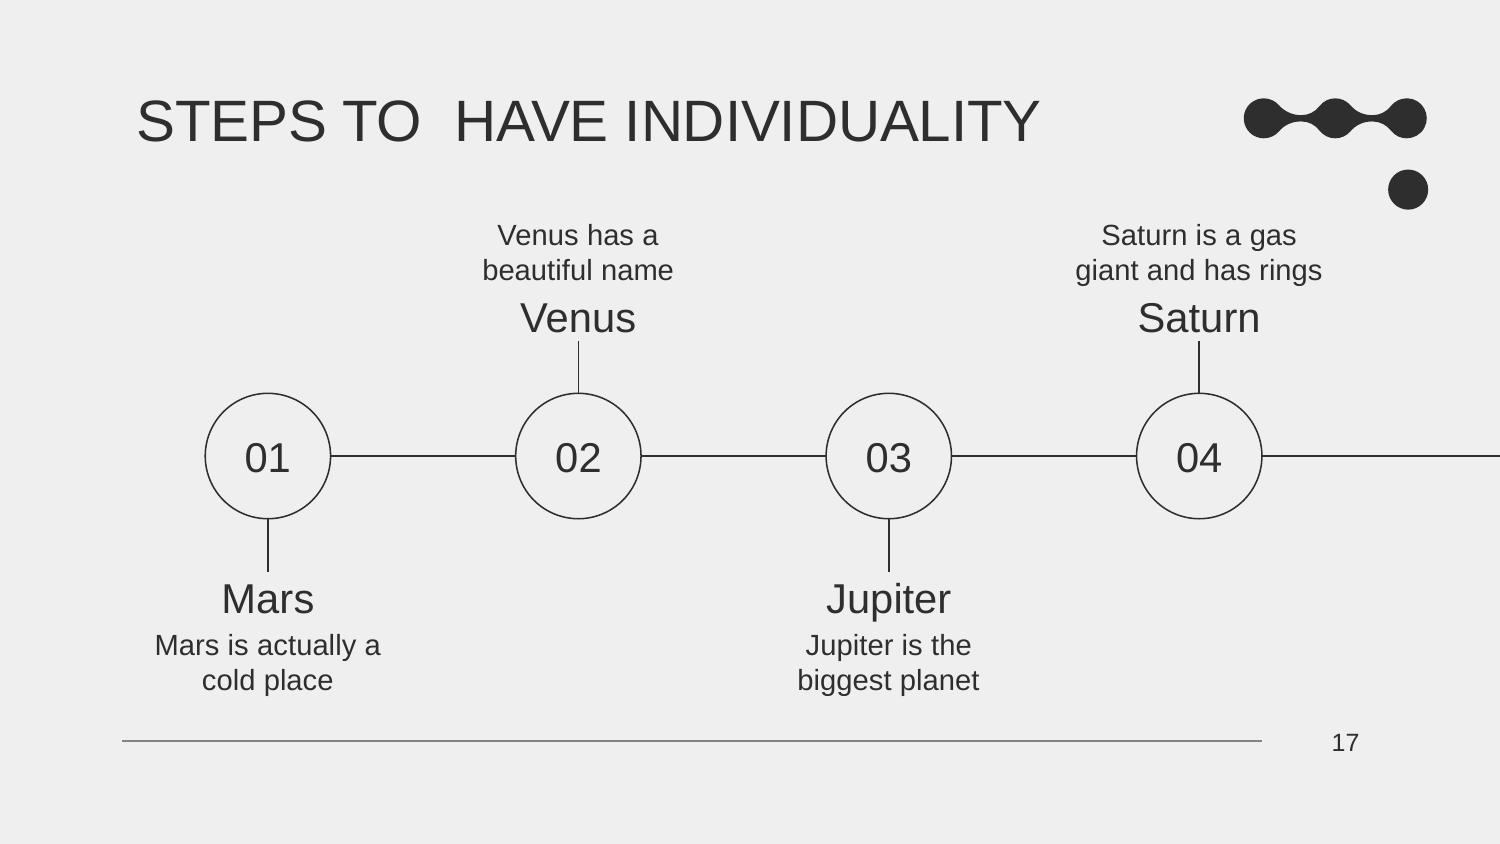

# STEPS TO  HAVE INDIVIDUALITY
Venus has a beautiful name
Saturn is a gas giant and has rings
Venus
Saturn
01
02
03
04
Mars
Jupiter
Mars is actually a cold place
Jupiter is the biggest planet
17